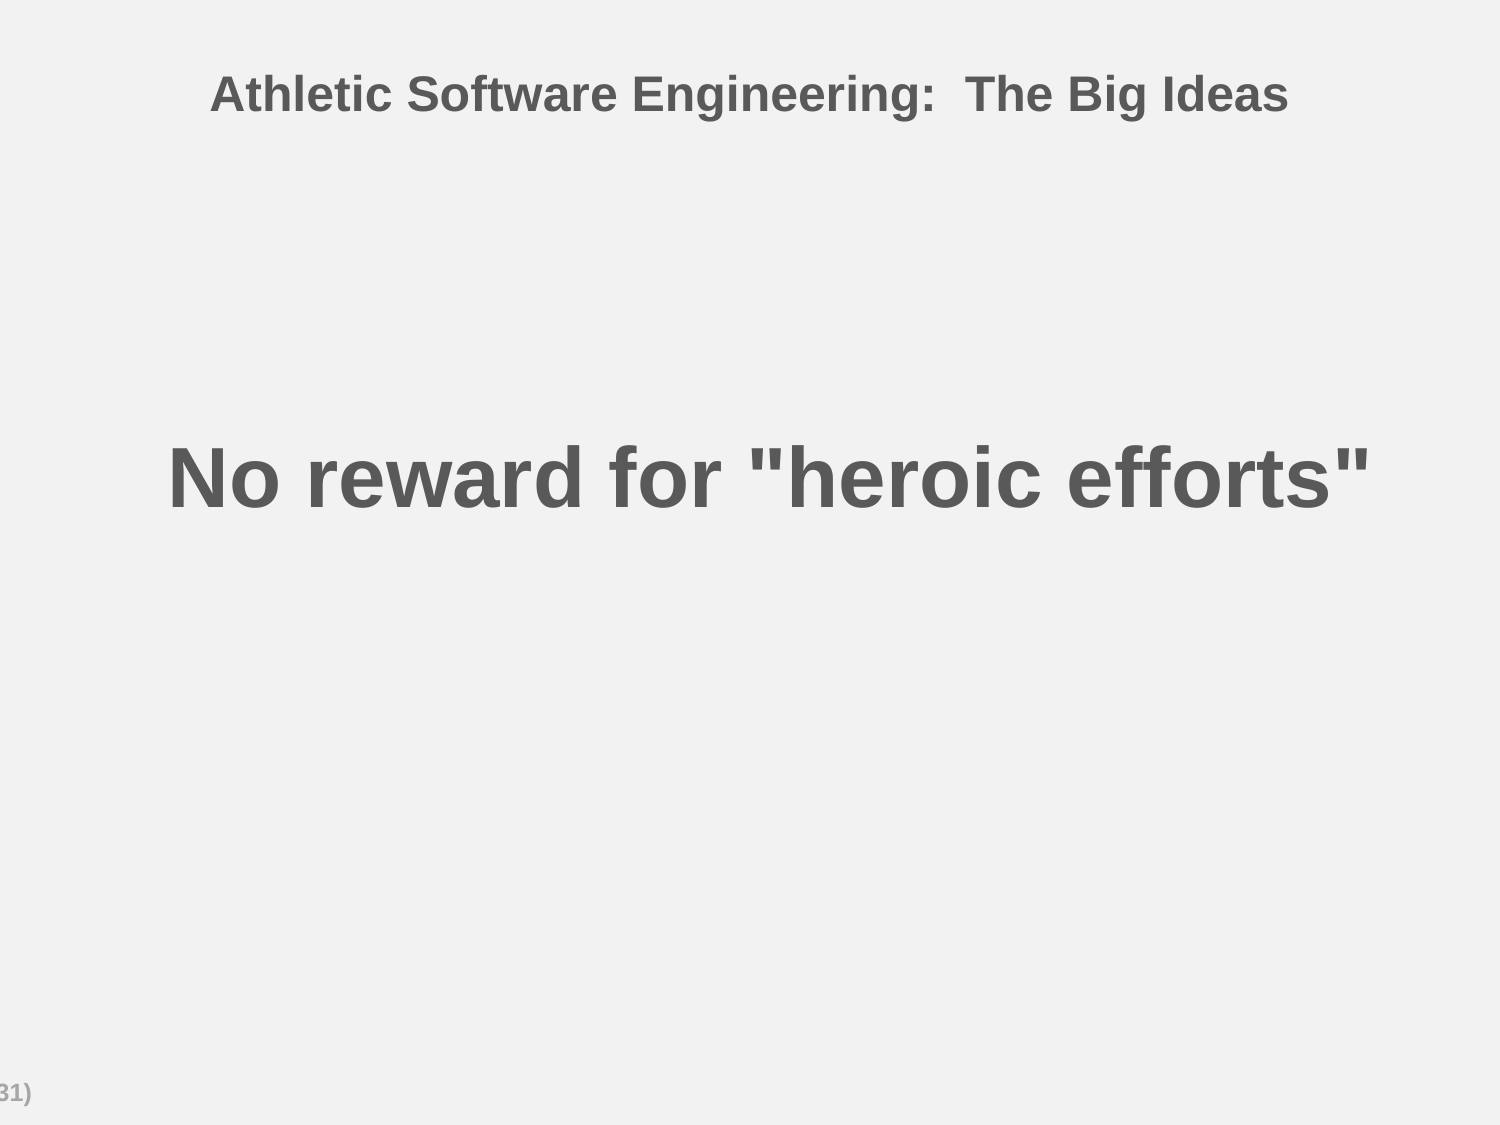

# Athletic Software Engineering:  The Big Ideas
No reward for "heroic efforts"